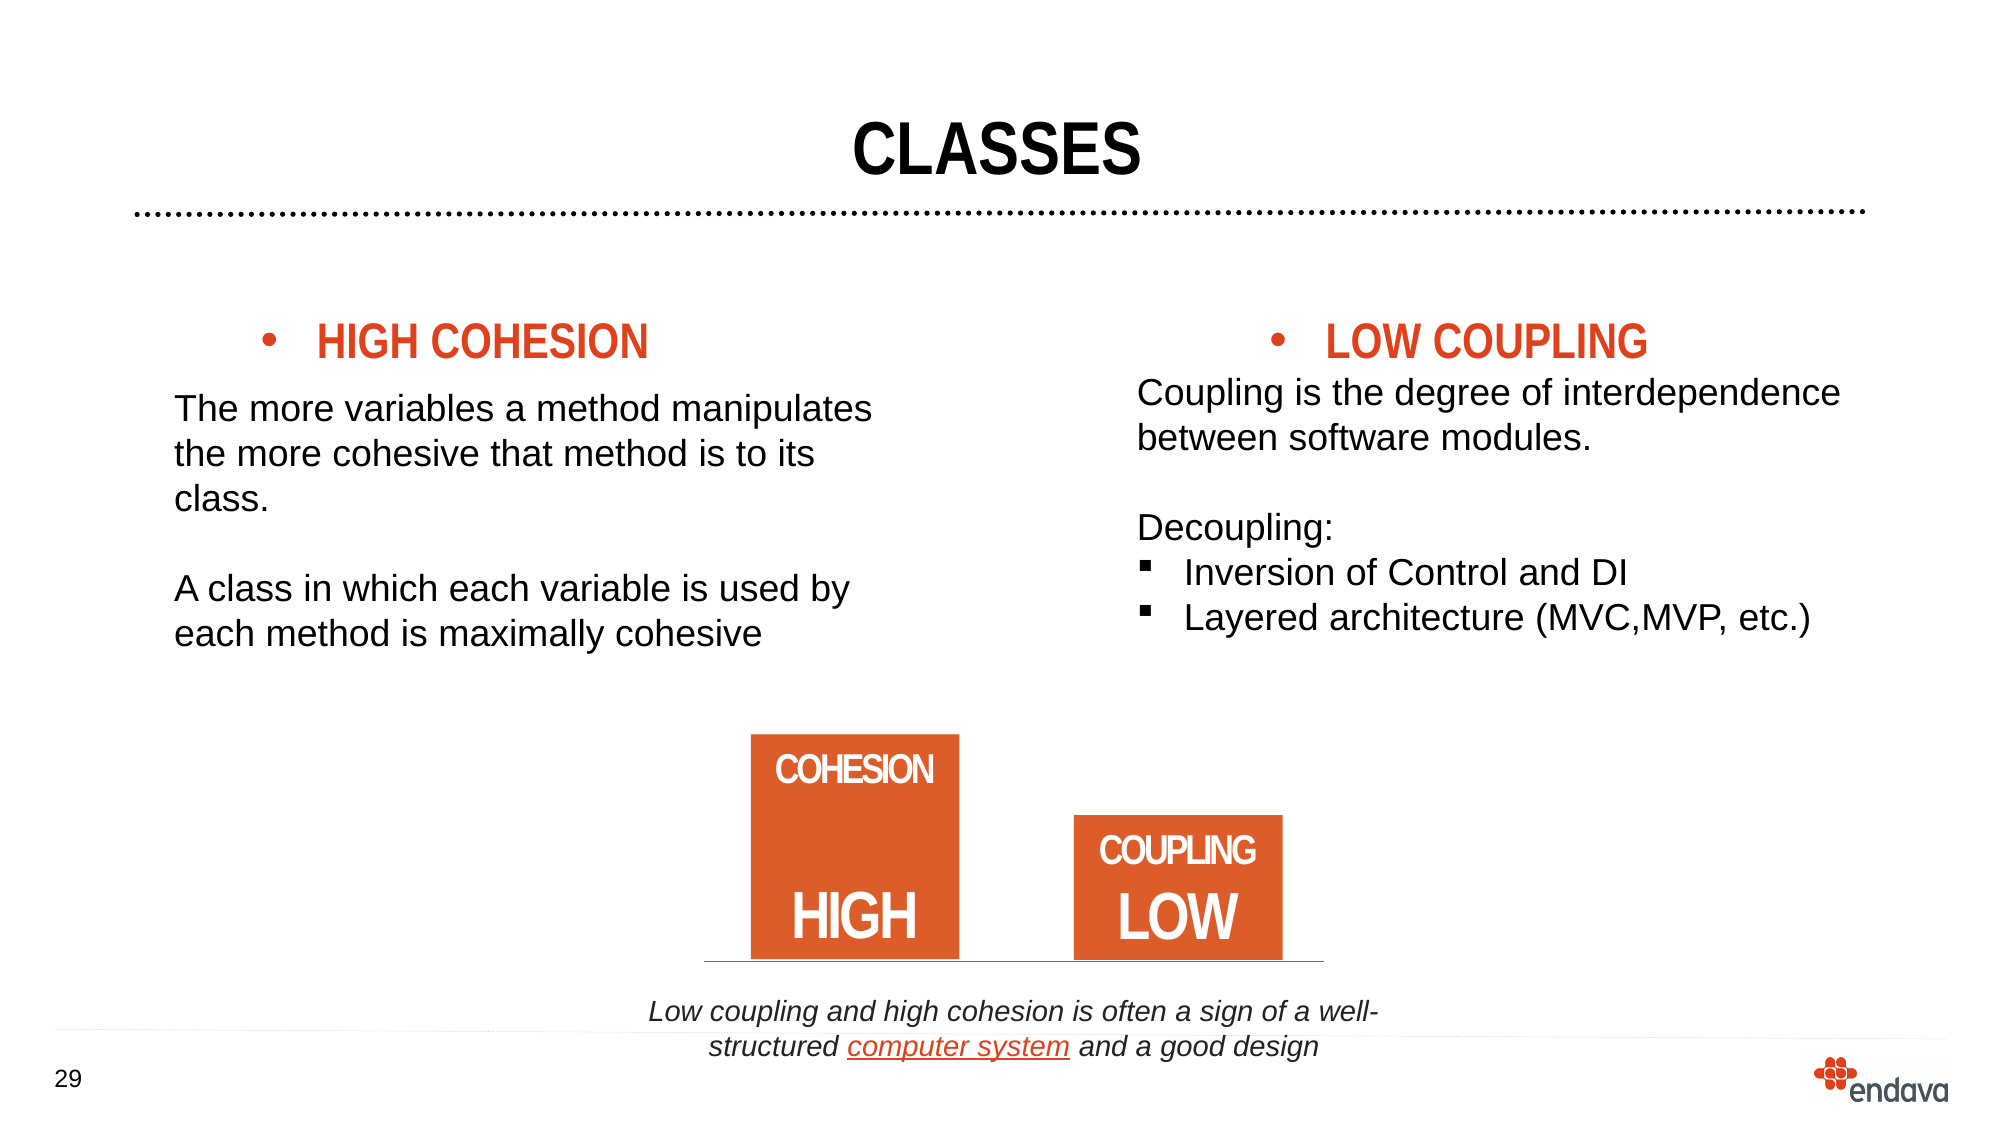

# CLASSES
HIGH COHESION
LOW COUPLING
Coupling is the degree of interdependence between software modules.

Decoupling:
Inversion of Control and DI
Layered architecture (MVC,MVP, etc.)
The more variables a method manipulates the more cohesive that method is to its class.

A class in which each variable is used by each method is maximally cohesive
COHESION

HIGH
COUPLING
LOW
Low coupling and high cohesion is often a sign of a well-structured computer system and a good design